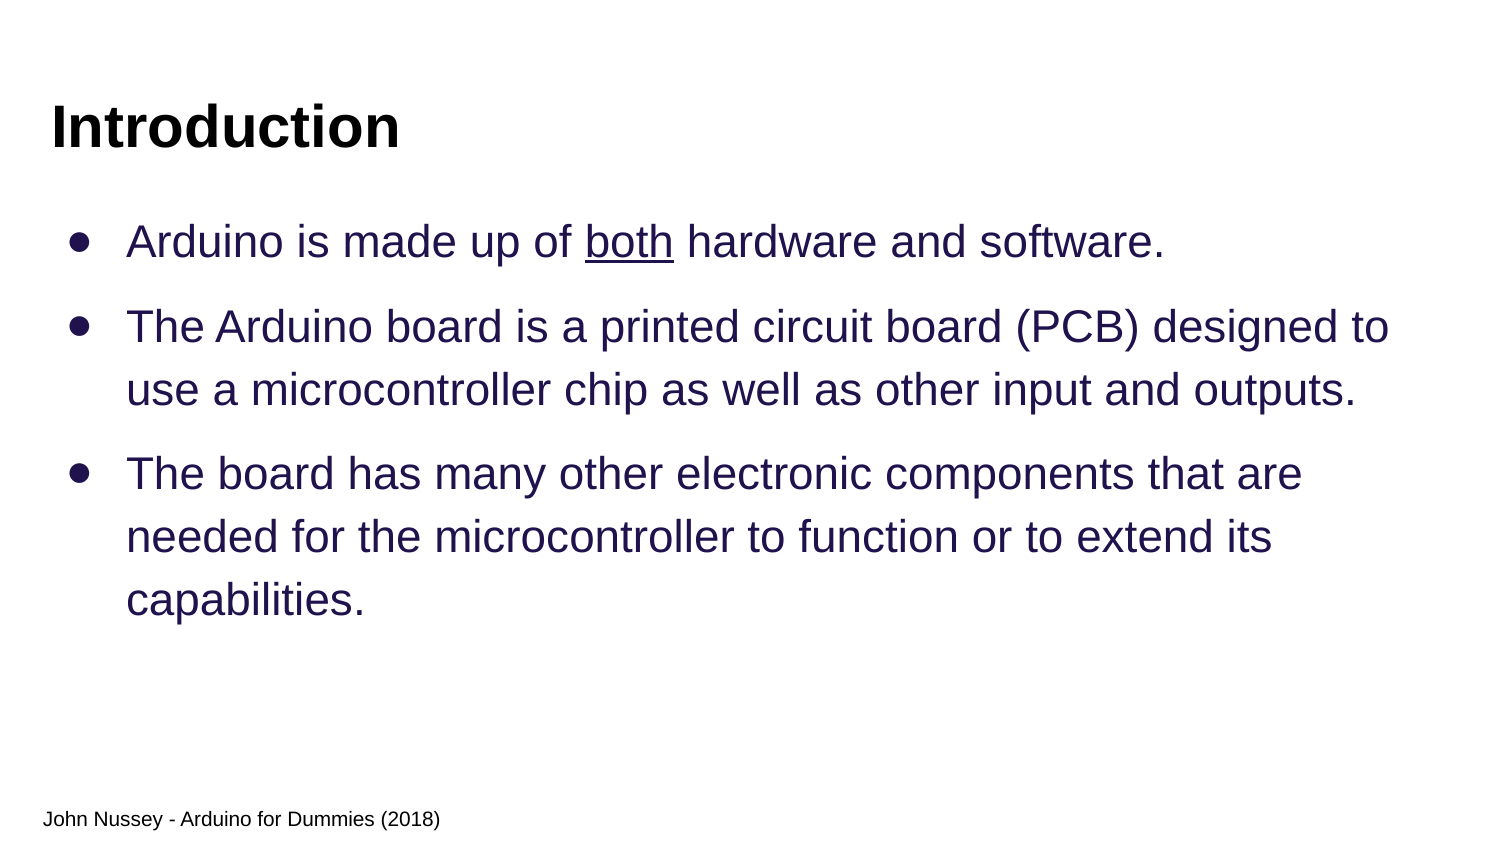

# Introduction
Arduino is made up of both hardware and software.
The Arduino board is a printed circuit board (PCB) designed to use a microcontroller chip as well as other input and outputs.
The board has many other electronic components that are needed for the microcontroller to function or to extend its capabilities.
John Nussey - Arduino for Dummies (2018)